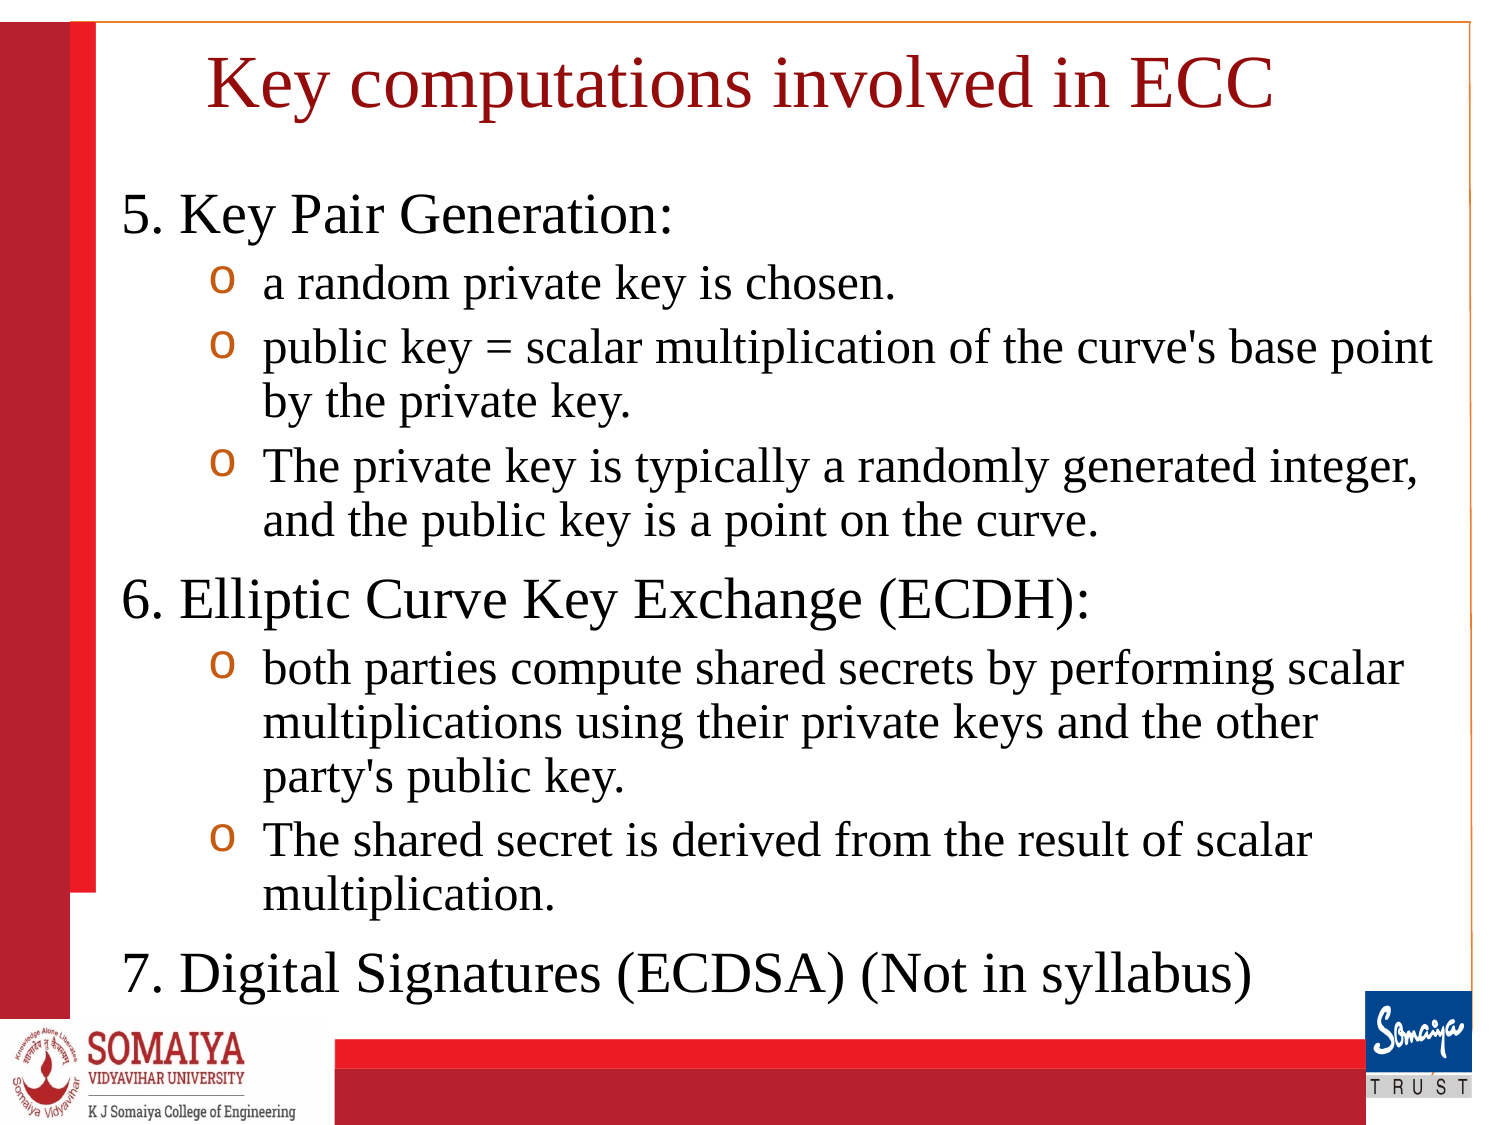

# Key computations involved in ECC
5. Key Pair Generation:
a random private key is chosen.
public key = scalar multiplication of the curve's base point by the private key.
The private key is typically a randomly generated integer, and the public key is a point on the curve.
6. Elliptic Curve Key Exchange (ECDH):
both parties compute shared secrets by performing scalar multiplications using their private keys and the other party's public key.
The shared secret is derived from the result of scalar multiplication.
7. Digital Signatures (ECDSA) (Not in syllabus)